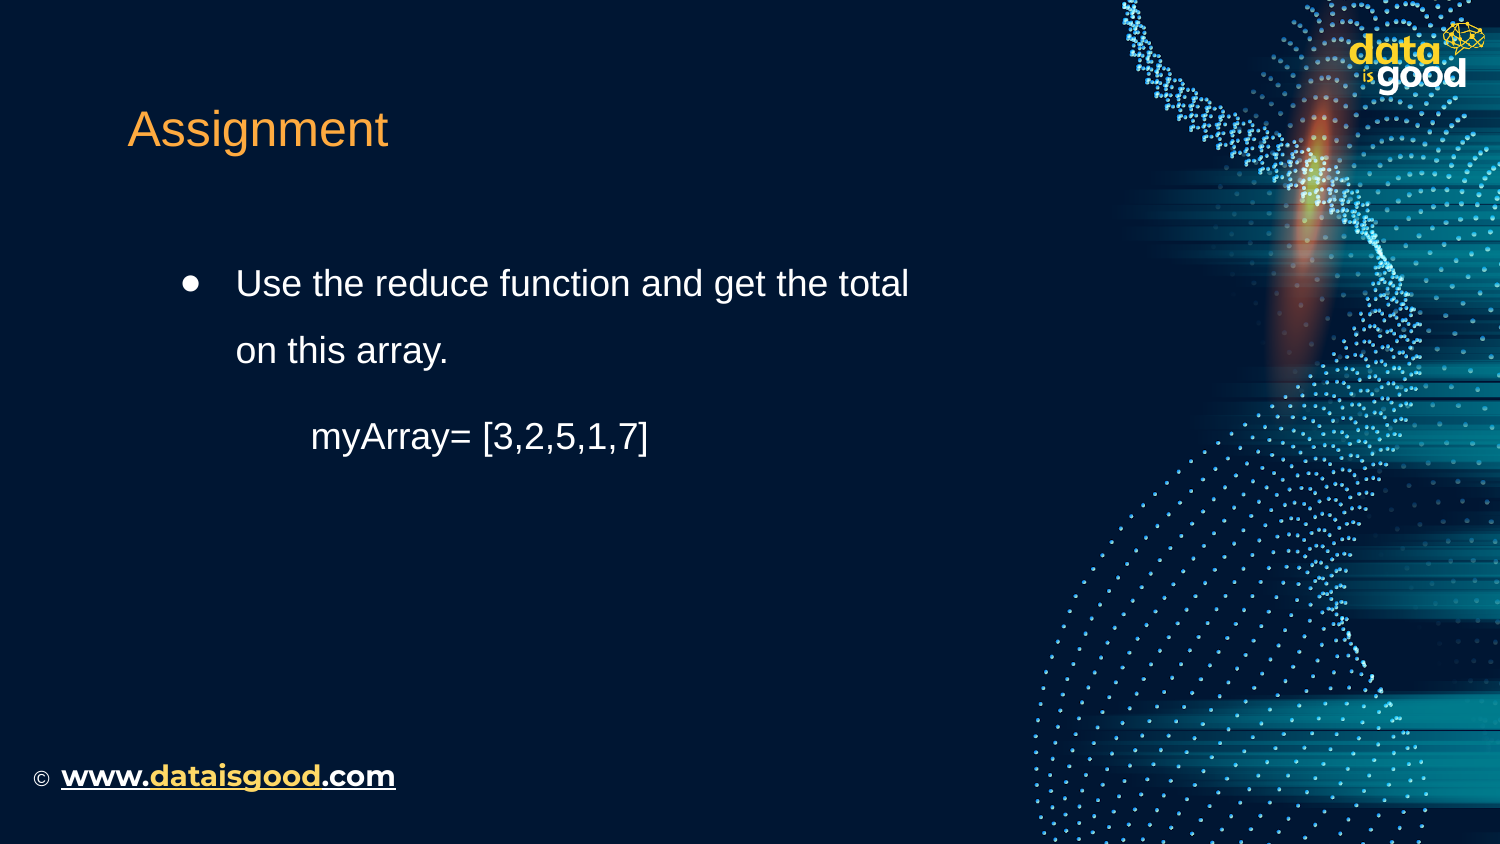

# Assignment
Use the reduce function and get the total on this array.
myArray= [3,2,5,1,7]